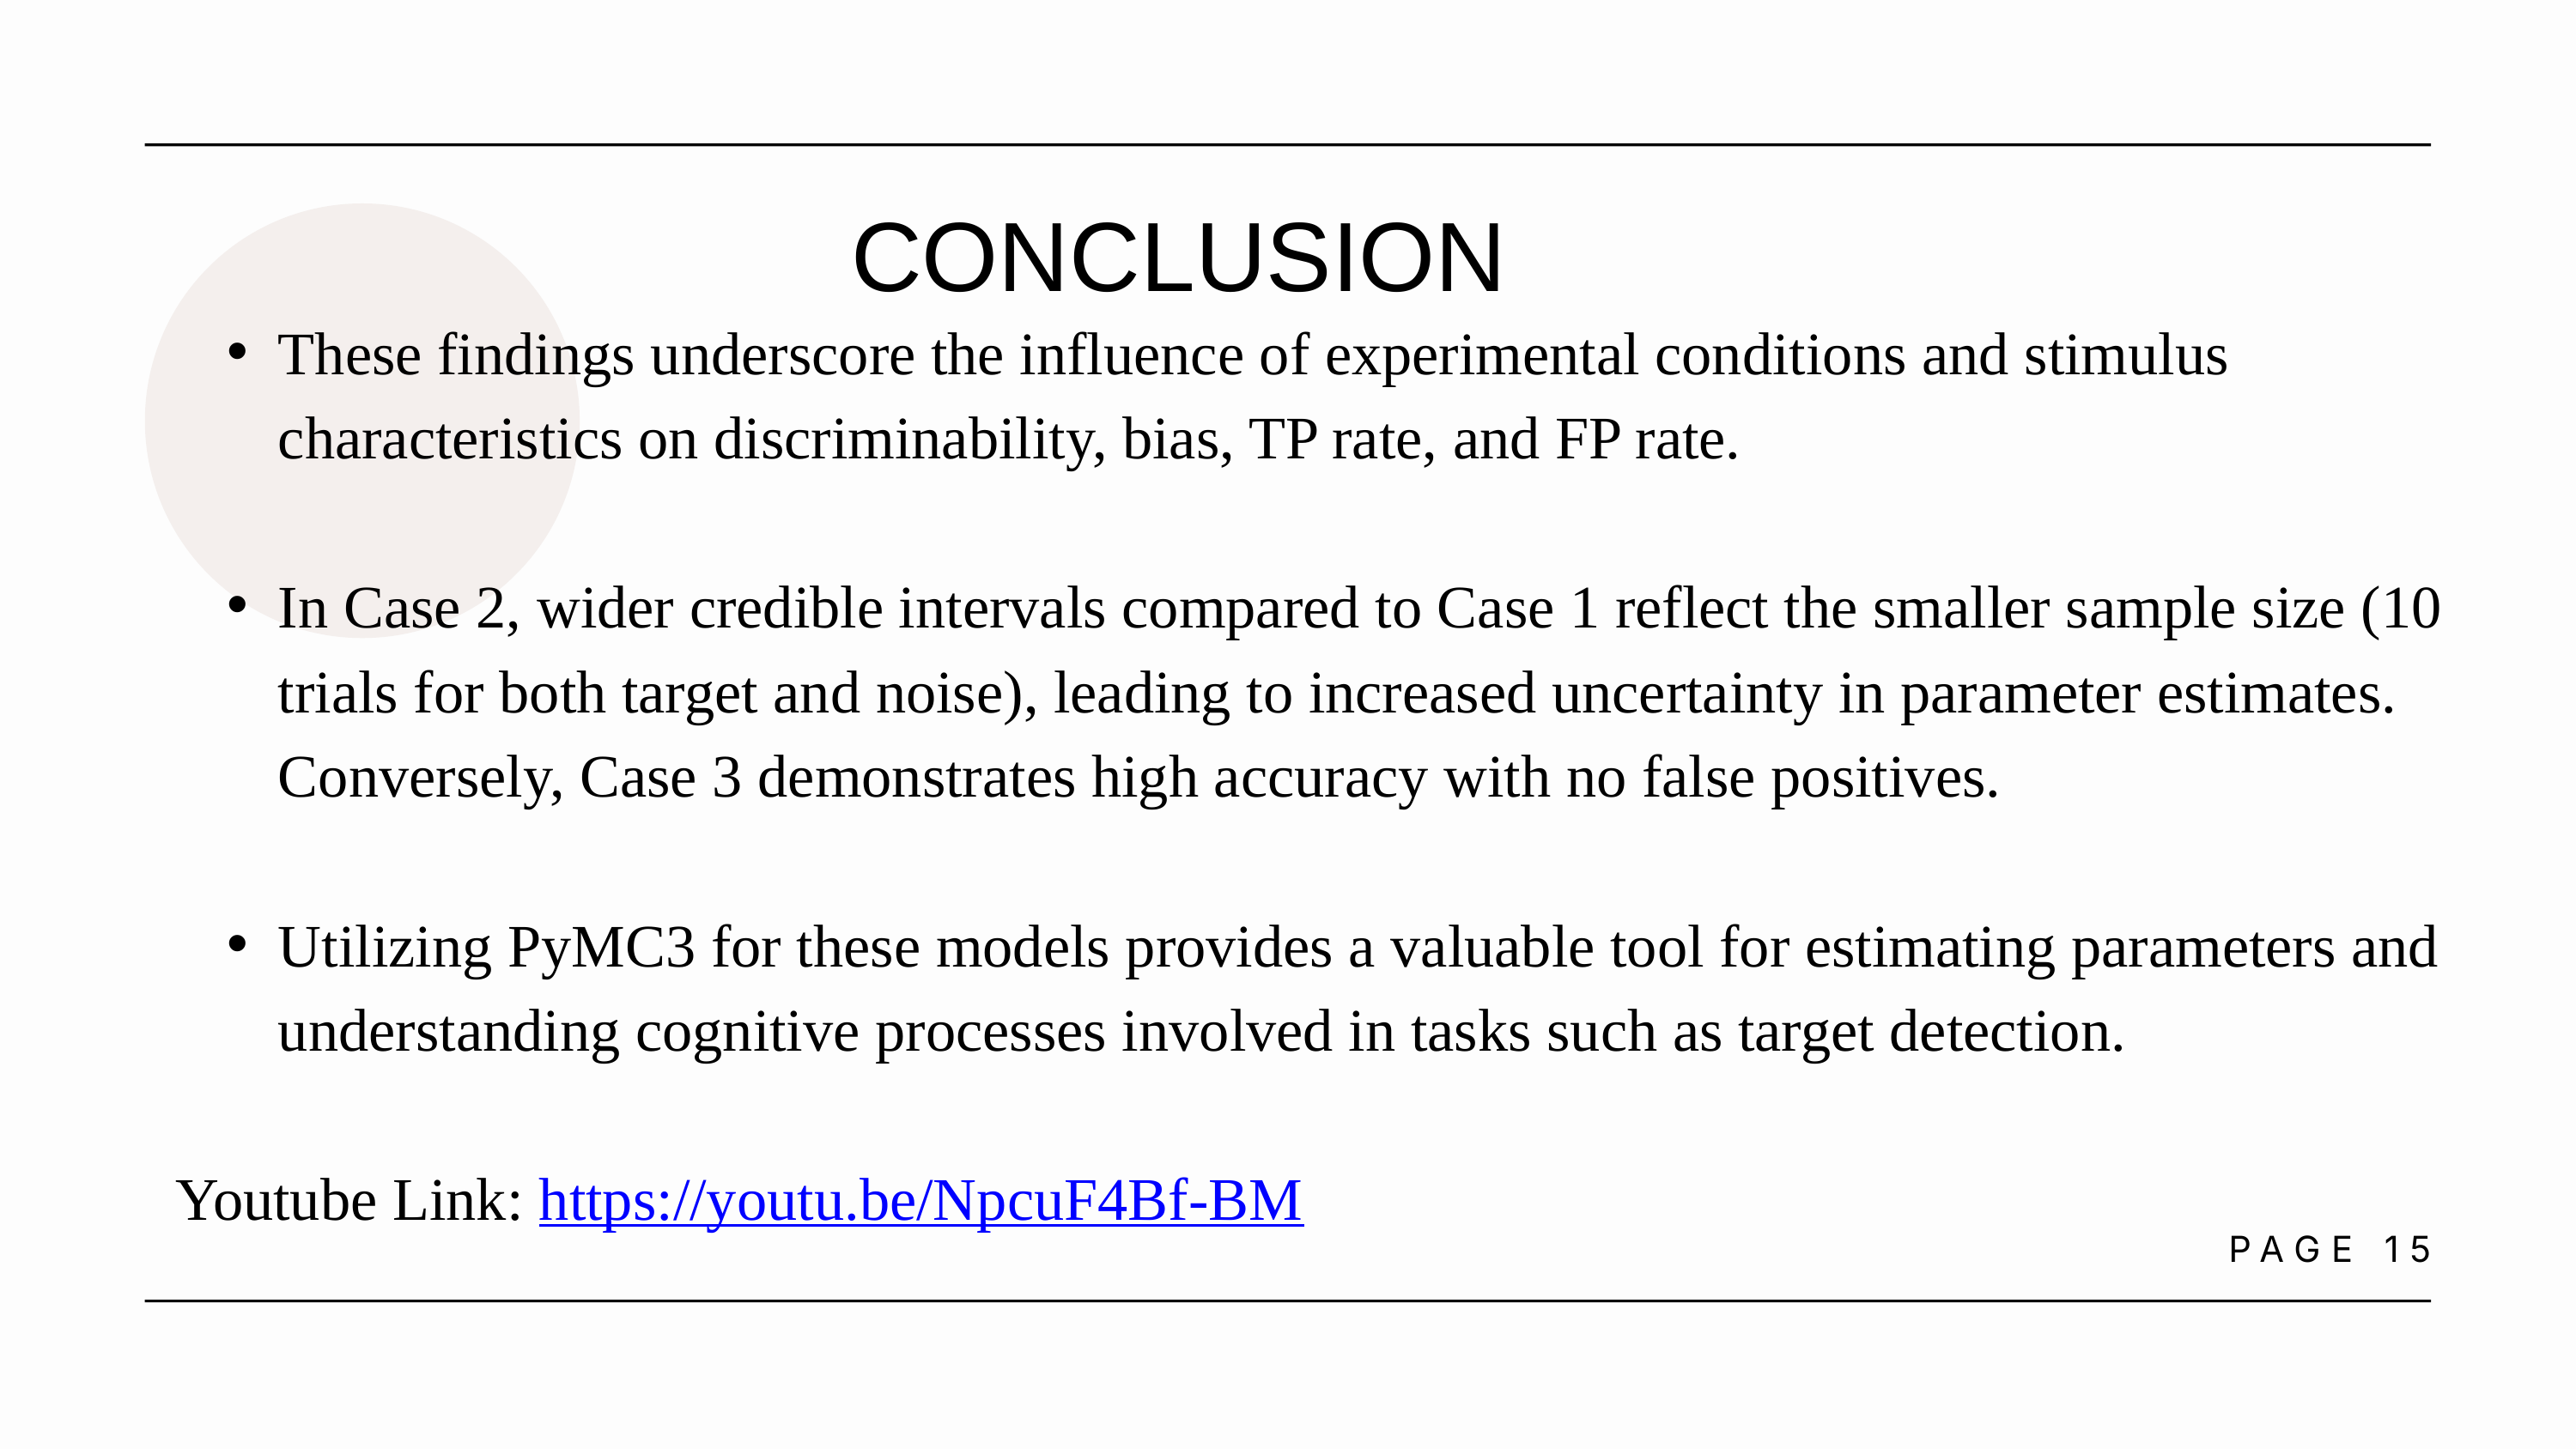

CONCLUSION

These findings underscore the influence of experimental conditions and stimulus characteristics on discriminability, bias, TP rate, and FP rate.

In Case 2, wider credible intervals compared to Case 1 reflect the smaller sample size (10 trials for both target and noise), leading to increased uncertainty in parameter estimates. Conversely, Case 3 demonstrates high accuracy with no false positives.

Utilizing PyMC3 for these models provides a valuable tool for estimating parameters and understanding cognitive processes involved in tasks such as target detection.

Youtube Link: https://youtu.be/NpcuF4Bf-BM
PAGE 15